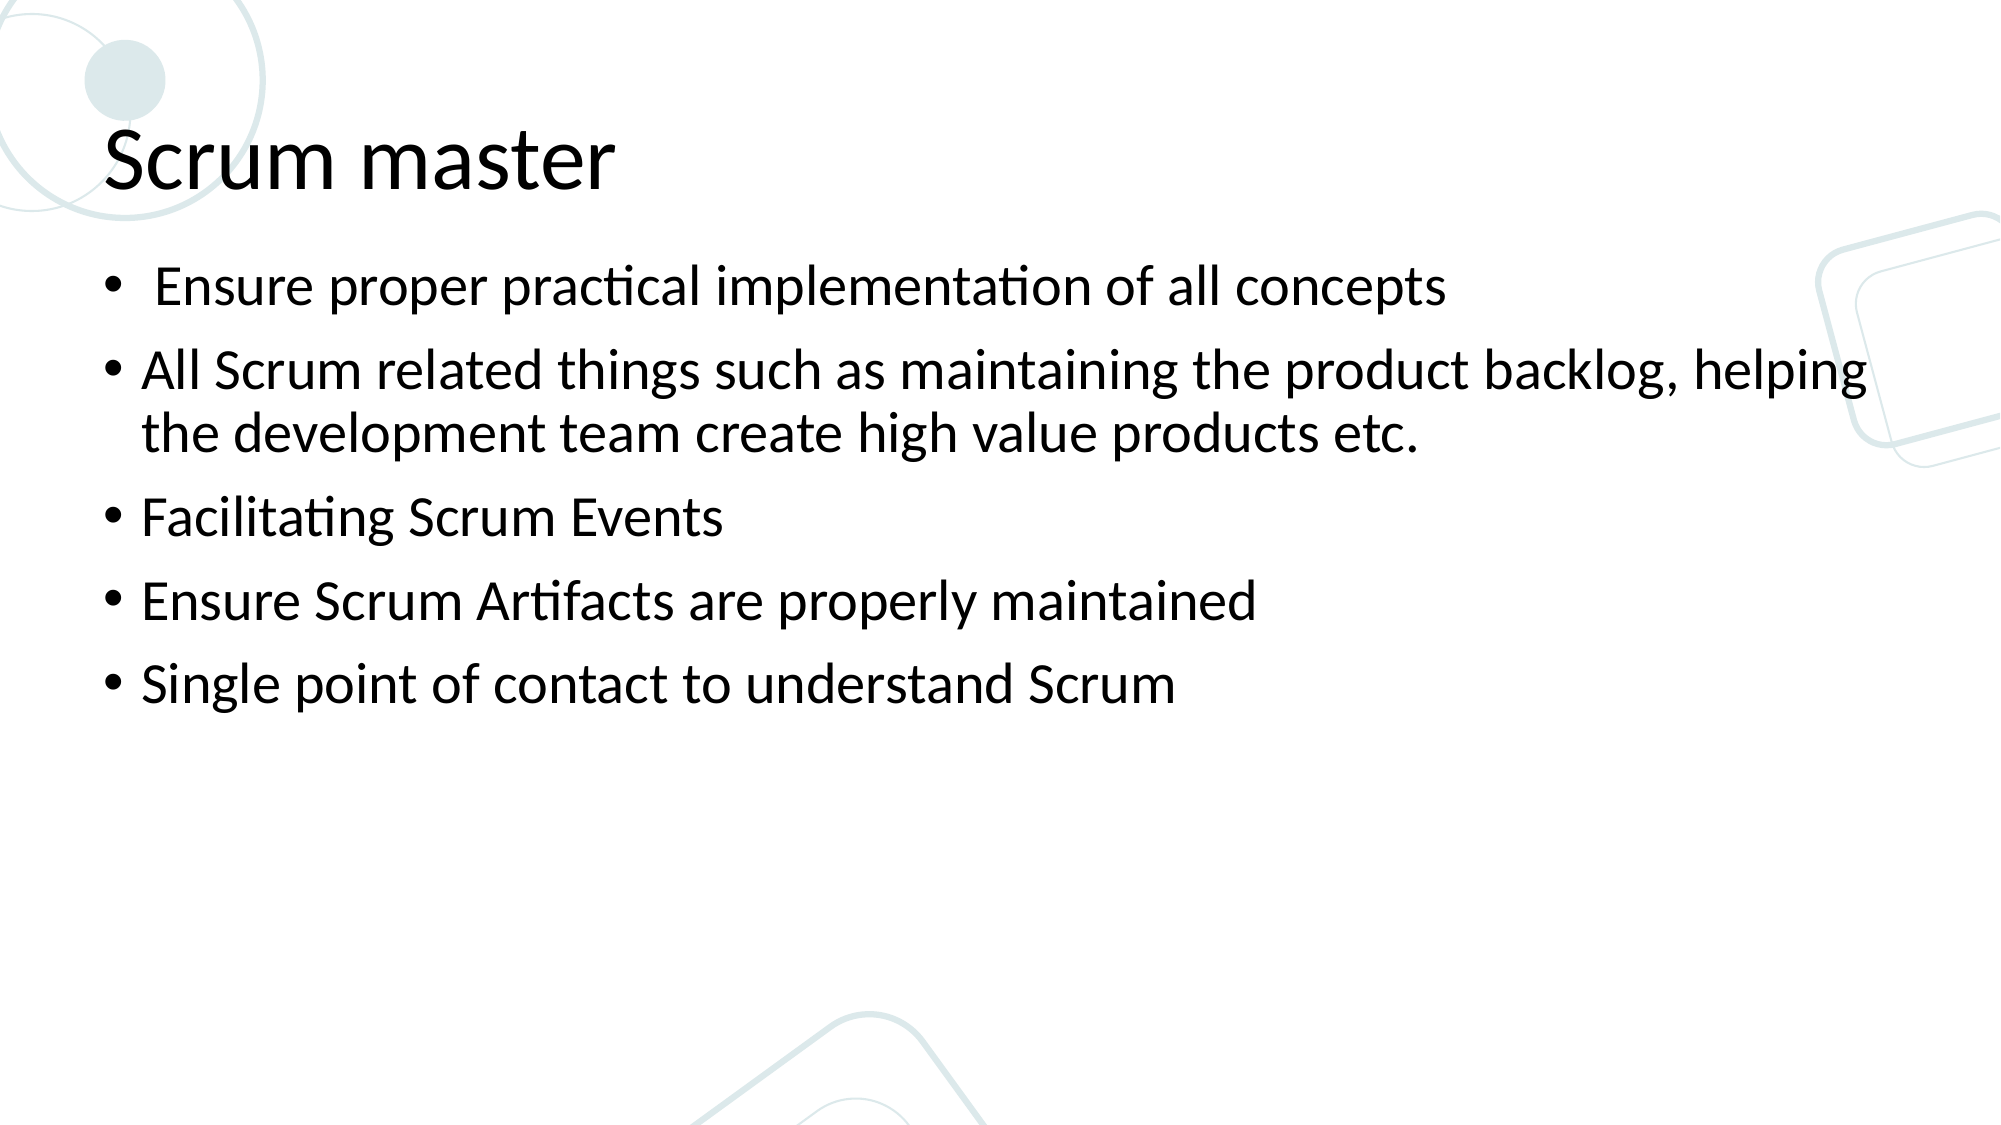

# Scrum master

 Ensure proper practical implementation of all concepts
All Scrum related things such as maintaining the product backlog, helping the development team create high value products etc.
Facilitating Scrum Events
Ensure Scrum Artifacts are properly maintained
Single point of contact to understand Scrum